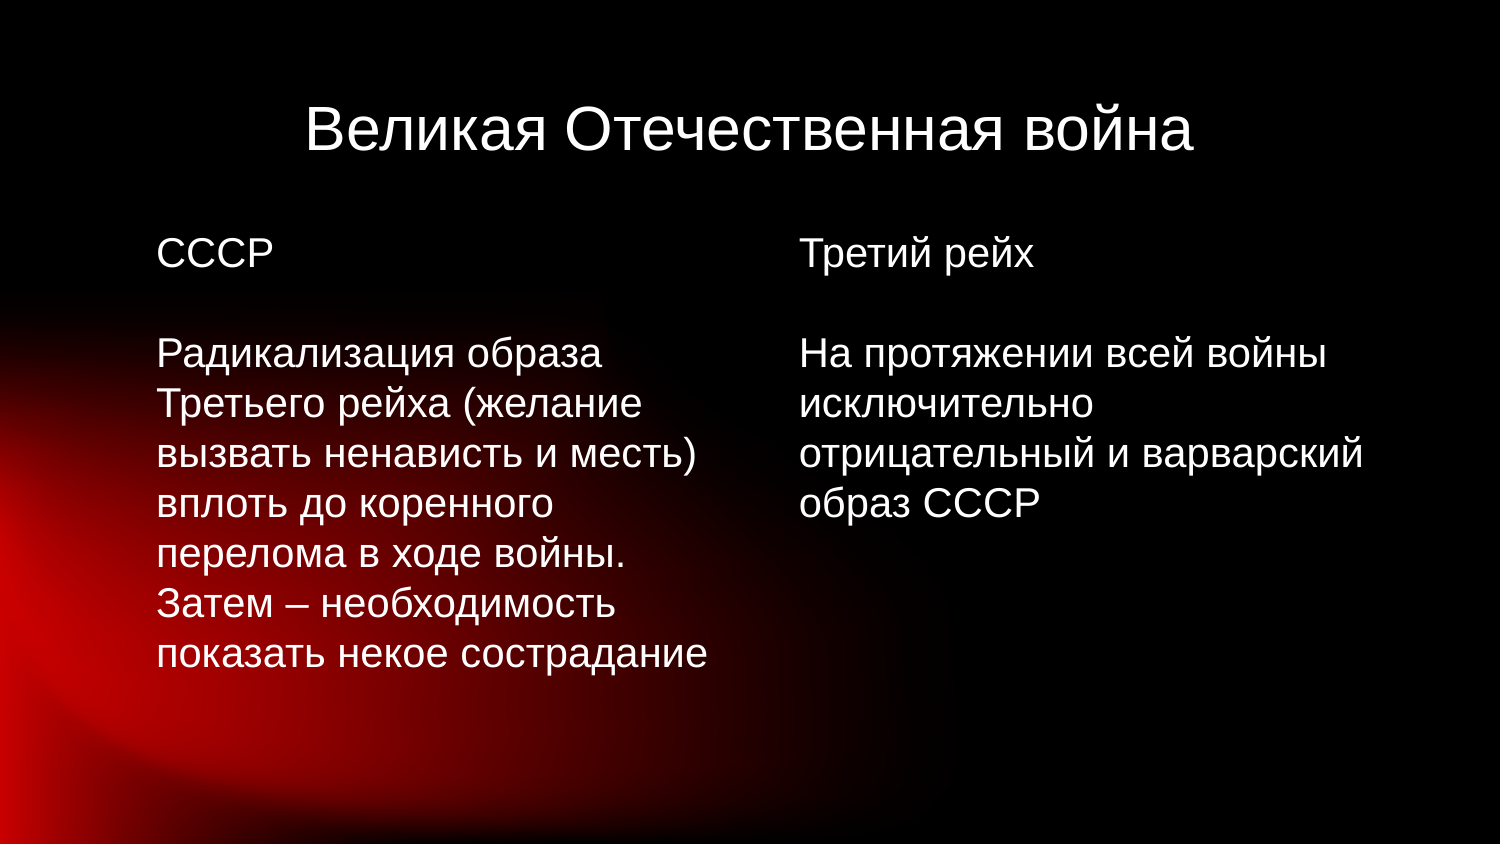

# Великая Отечественная война
СССР

Радикализация образа Третьего рейха (желание вызвать ненависть и месть) вплоть до коренного перелома в ходе войны. Затем – необходимость показать некое сострадание
Третий рейх

На протяжении всей войны исключительно отрицательный и варварский образ СССР